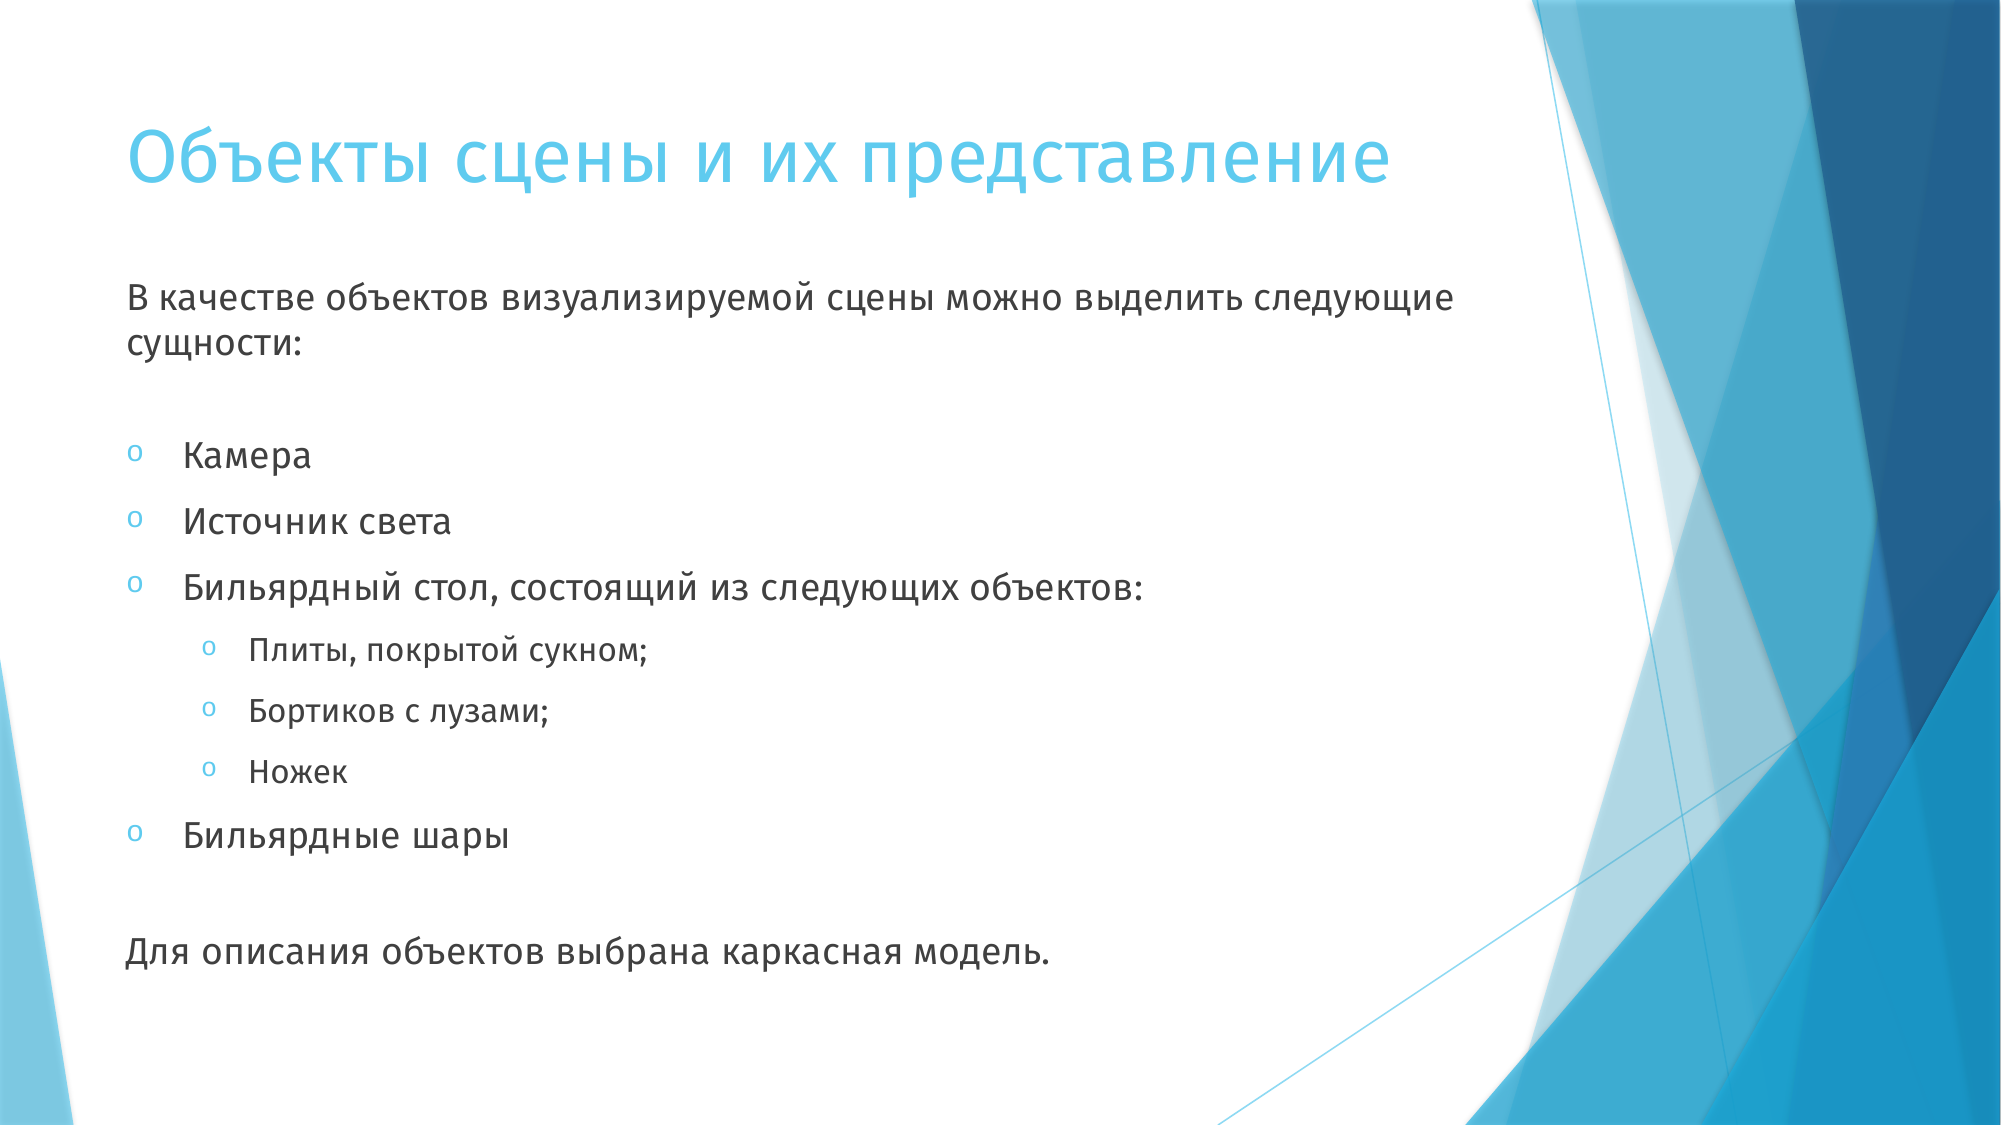

# Объекты сцены и их представление
В качестве объектов визуализируемой сцены можно выделить следующие сущности:

Камера
Источник света
Бильярдный стол, состоящий из следующих объектов:
Плиты, покрытой сукном;
Бортиков с лузами;
Ножек
Бильярдные шары

Для описания объектов выбрана каркасная модель.